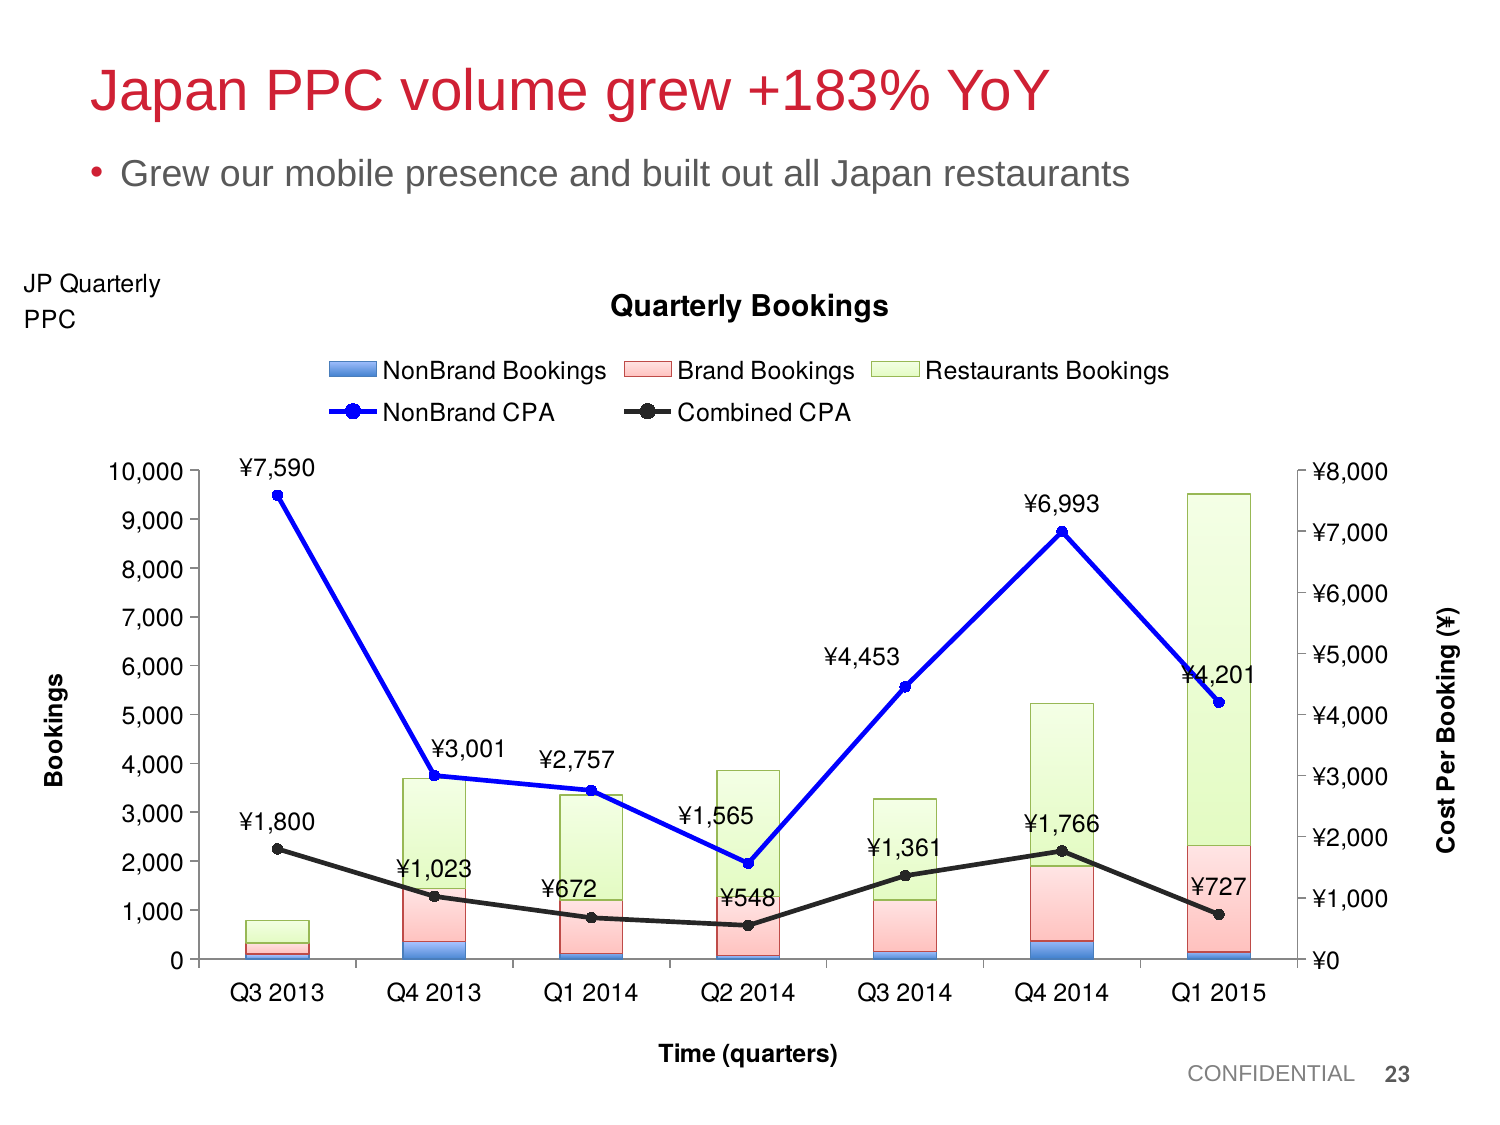

Japan PPC volume grew +183% YoY
Grew our mobile presence and built out all Japan restaurants

### Chart: Quarterly Bookings

| Category | NonBrand Bookings | Brand Bookings | Restaurants Bookings | NonBrand CPA | Combined CPA |
|---|---|---|---|---|---|
| Q3 2013 | 103.0 | 224.0 | 460.0 | 7590.0 | 1800.0 |
| Q4 2013 | 351.0 | 1088.0 | 2250.0 | 3001.0 | 1023.0 |
| Q1 2014 | 113.0 | 1087.0 | 2156.0 | 2757.0 | 672.0 |
| Q2 2014 | 72.0 | 1205.0 | 2580.0 | 1565.0 | 548.0 |
| Q3 2014 | 152.0 | 1052.0 | 2062.0 | 4453.0 | 1361.0 |
| Q4 2014 | 366.0 | 1539.0 | 3321.0 | 6993.0 | 1766.0 |
| Q1 2015 | 142.0 | 2175.0 | 7194.0 | 4201.0 | 727.0 |
23